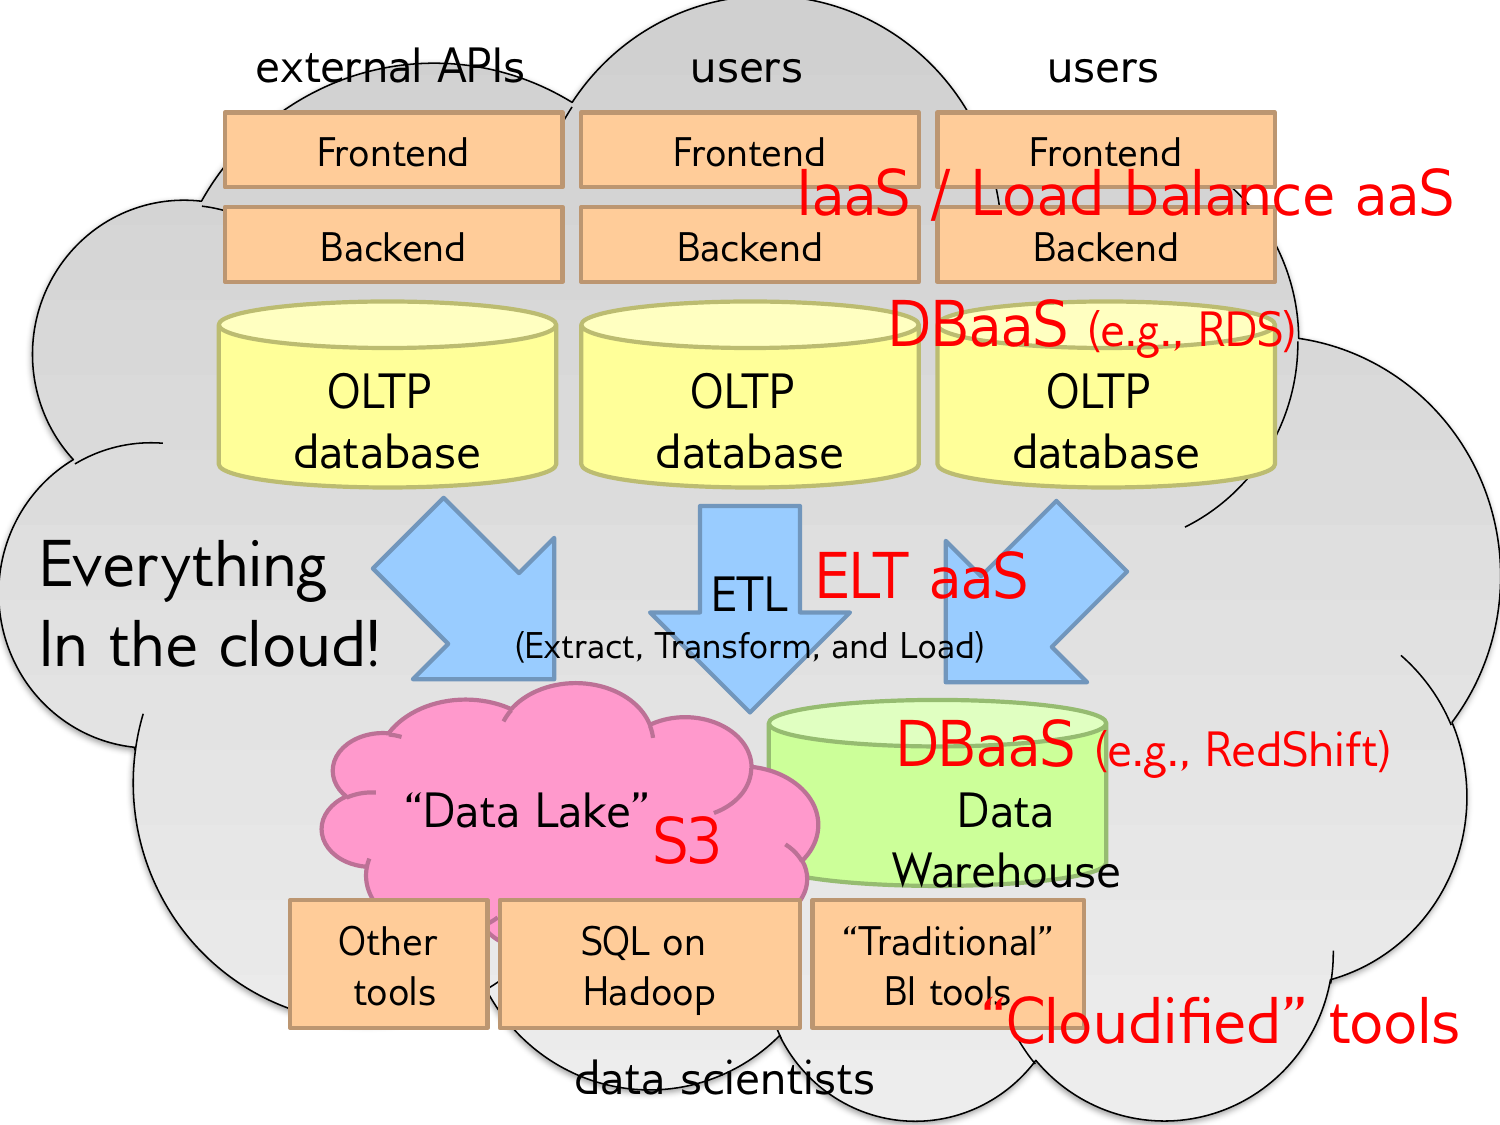

external APIs
users
users
Frontend
Frontend
Frontend
IaaS / Load balance aaS
Backend
Backend
Backend
DBaaS (e.g., RDS)

OLTP
database

OLTP
database

OLTP
database

Everything
In the cloud!
ELT aaS
ETL
(Extract, Transform, and Load)

DBaaS (e.g., RedShift)

“Data Lake”
Data Warehouse
S3
“Traditional”
BI tools
Other
 tools
SQL on
Hadoop
“Cloudified” tools
data scientists